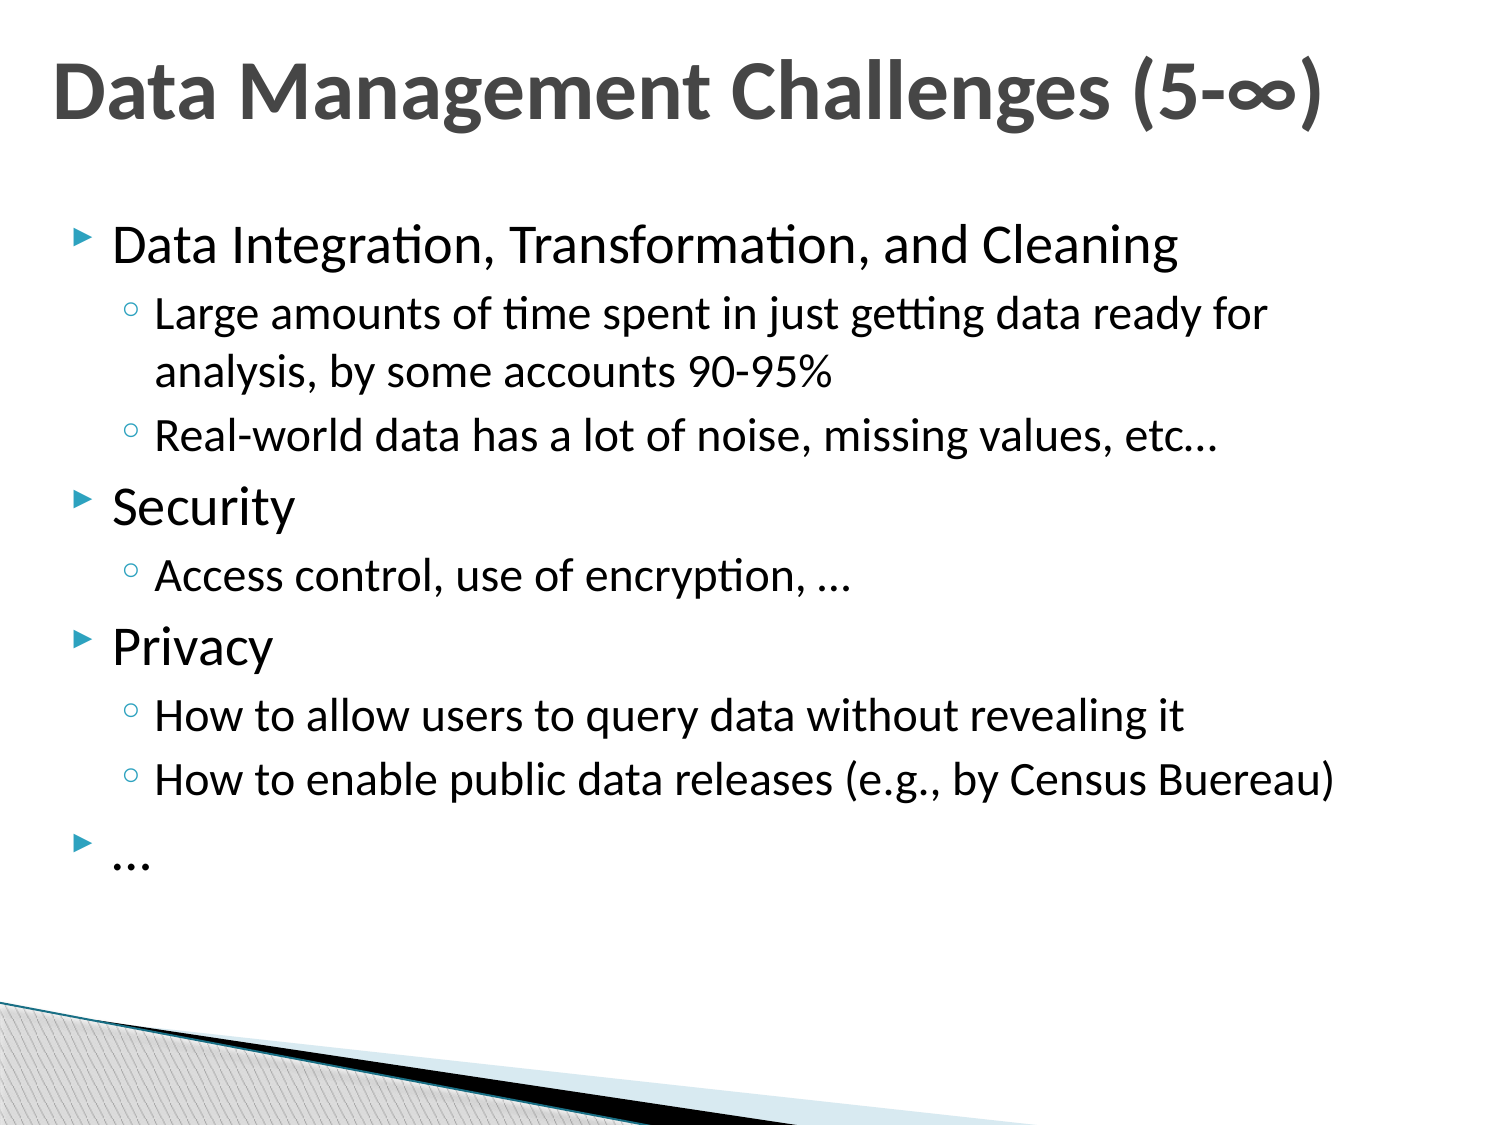

# Data Management Challenges (5-∞)
Data Integration, Transformation, and Cleaning
Large amounts of time spent in just getting data ready for analysis, by some accounts 90-95%
Real-world data has a lot of noise, missing values, etc…
Security
Access control, use of encryption, …
Privacy
How to allow users to query data without revealing it
How to enable public data releases (e.g., by Census Buereau)
…